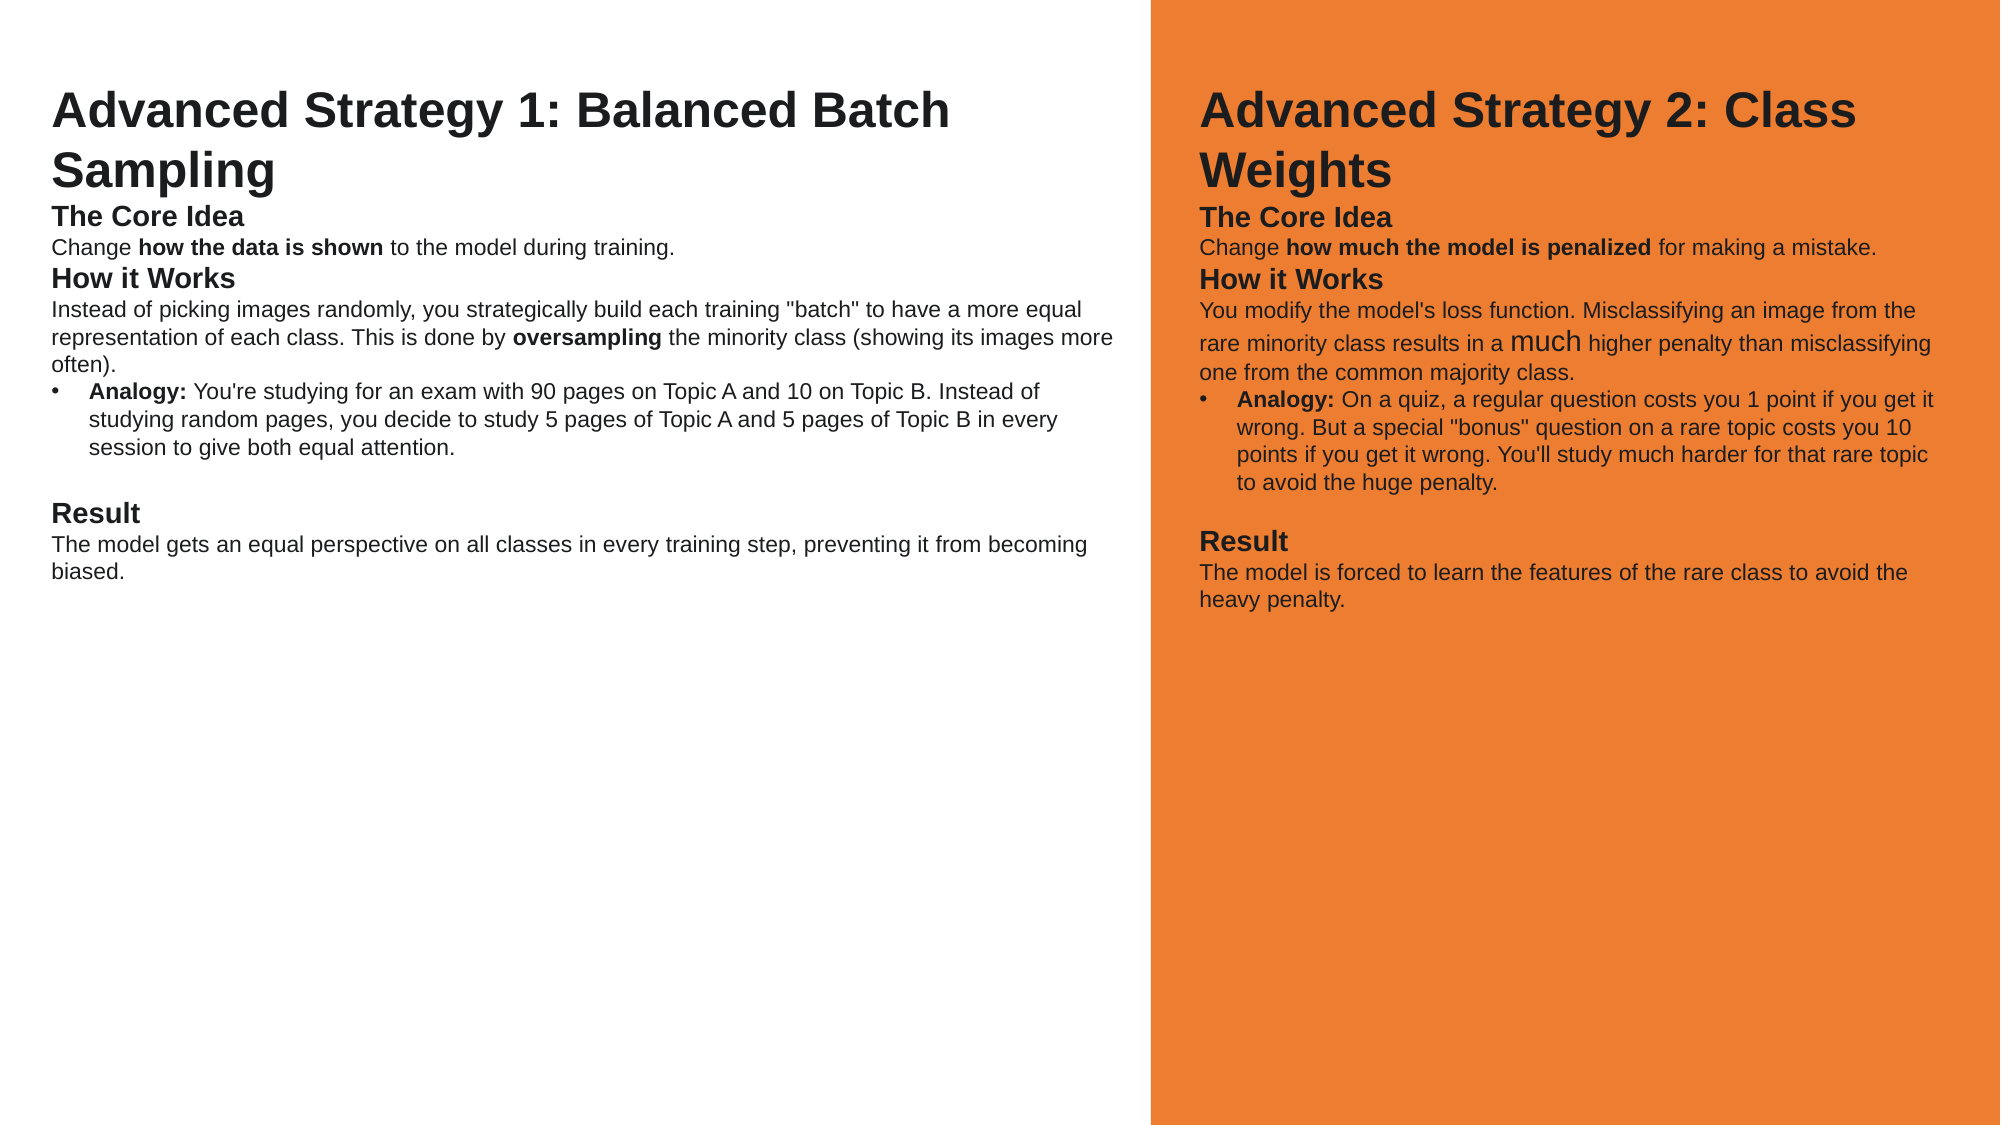

Advanced Strategy 1: Balanced Batch Sampling​
The Core Idea​
Change how the data is shown to the model during training.​
How it Works​
Instead of picking images randomly, you strategically build each training "batch" to have a more equal representation of each class. This is done by oversampling the minority class (showing its images more often).​
Analogy: You're studying for an exam with 90 pages on Topic A and 10 on Topic B. Instead of studying random pages, you decide to study 5 pages of Topic A and 5 pages of Topic B in every session to give both equal attention.​

Result​
The model gets an equal perspective on all classes in every training step, preventing it from becoming biased.

​Advanced Strategy 2: Class Weights​
The Core Idea​
Change how much the model is penalized for making a mistake.​
How it Works​
You modify the model's loss function. Misclassifying an image from the rare minority class results in a much higher penalty than misclassifying one from the common majority class.​
Analogy: On a quiz, a regular question costs you 1 point if you get it wrong. But a special "bonus" question on a rare topic costs you 10 points if you get it wrong. You'll study much harder for that rare topic to avoid the huge penalty.​

Result​
The model is forced to learn the features of the rare class to avoid the heavy penalty.